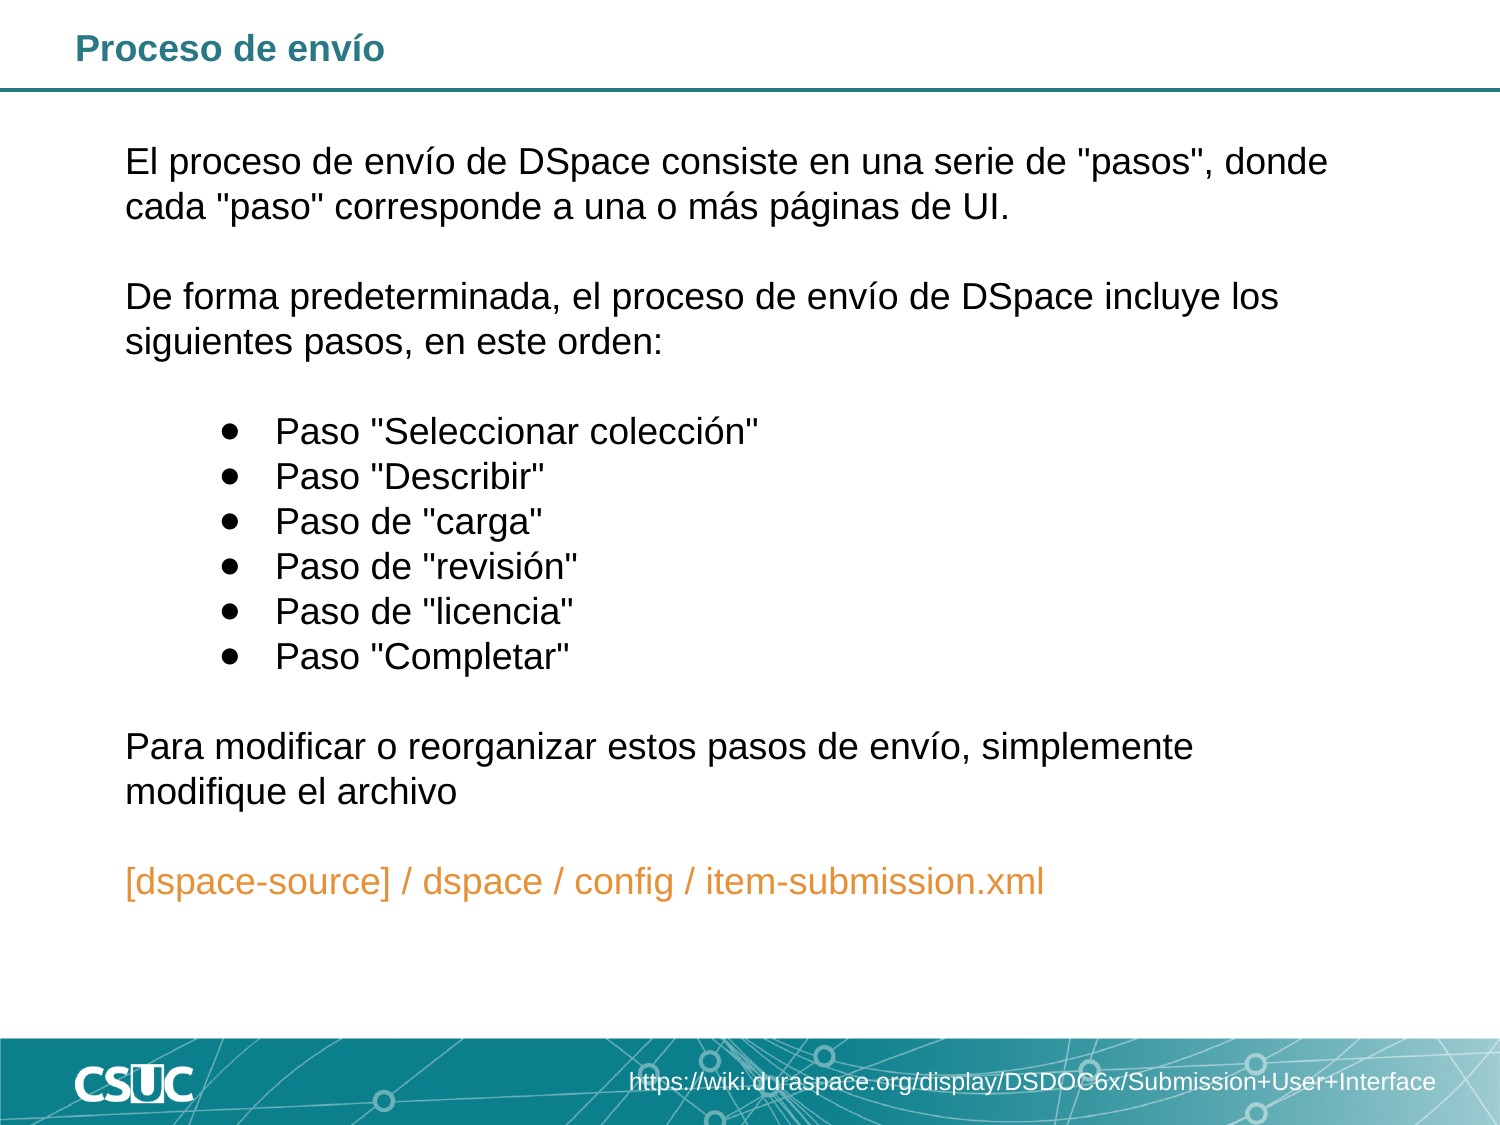

Proceso de envío
El proceso de envío de DSpace consiste en una serie de "pasos", donde cada "paso" corresponde a una o más páginas de UI.

De forma predeterminada, el proceso de envío de DSpace incluye los siguientes pasos, en este orden:

Paso "Seleccionar colección"
Paso "Describir"
Paso de "carga"
Paso de "revisión"
Paso de "licencia"
Paso "Completar"

Para modificar o reorganizar estos pasos de envío, simplemente modifique el archivo

[dspace-source] / dspace / config / item-submission.xml

https://wiki.duraspace.org/display/DSDOC6x/Submission+User+Interface